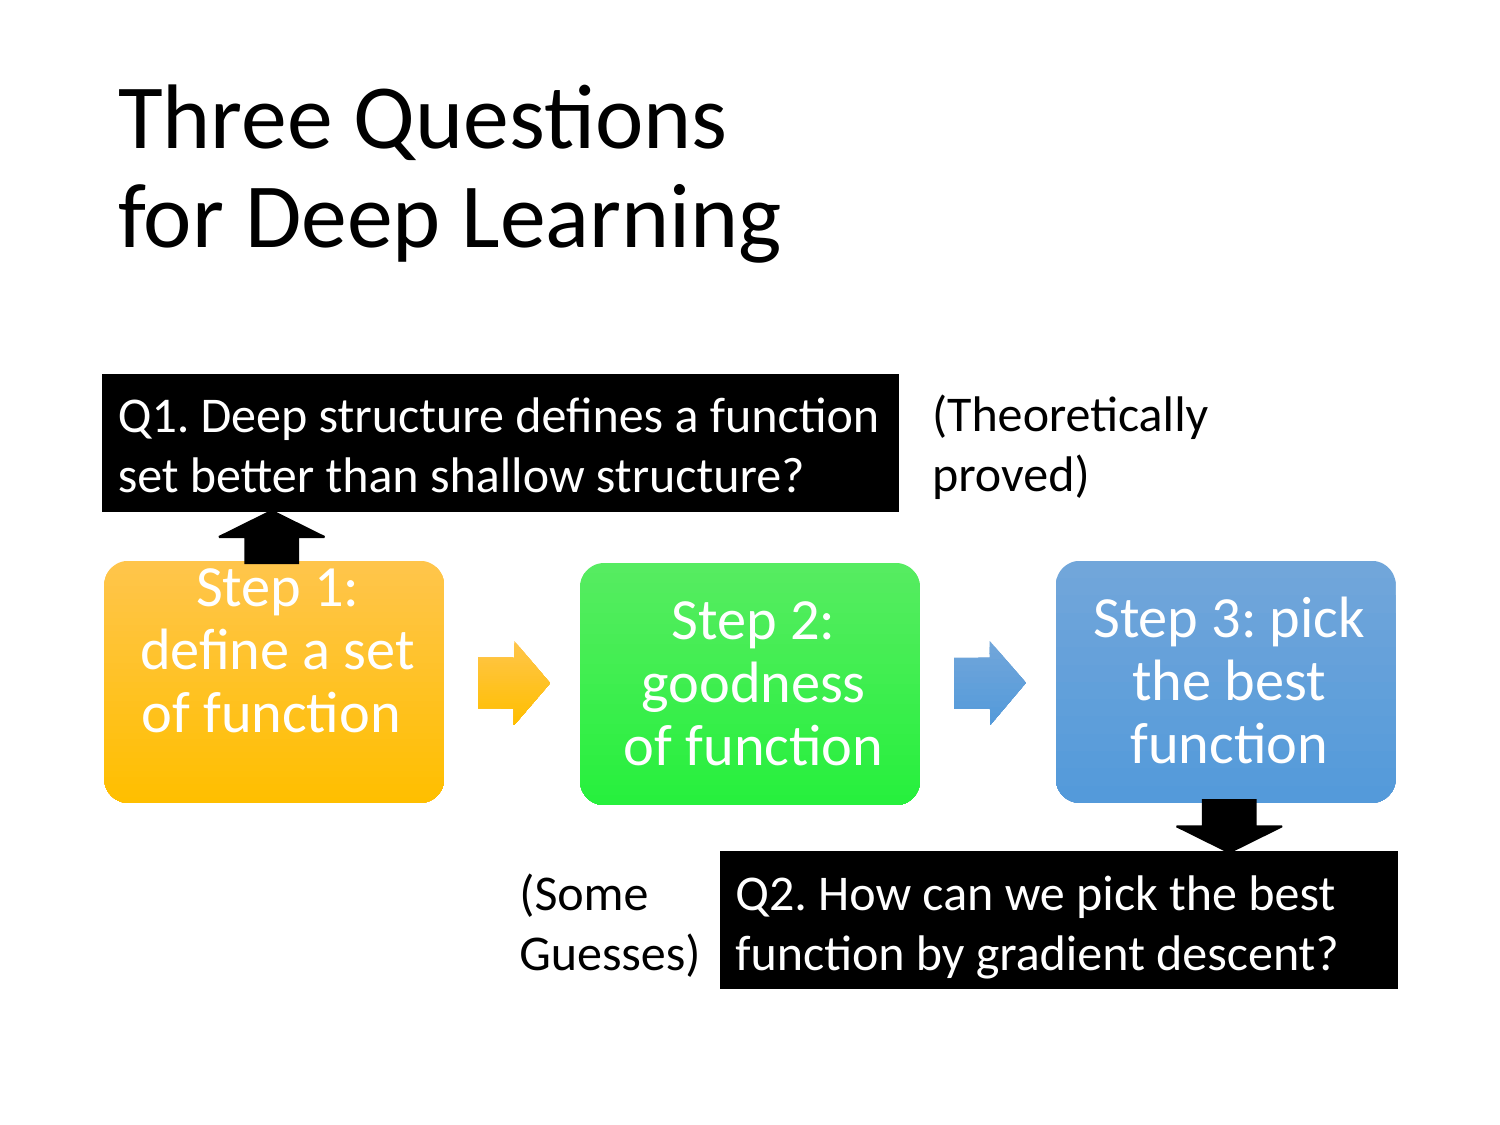

# Three Questions for Deep Learning
Step 1: define a set of function

Step 2: goodness of function

Step 3: pick the best function
(Theoretically proved)
Q1. Deep structure defines a function set better than shallow structure?

Q2. How can we pick the best function by gradient descent?
(Some Guesses)